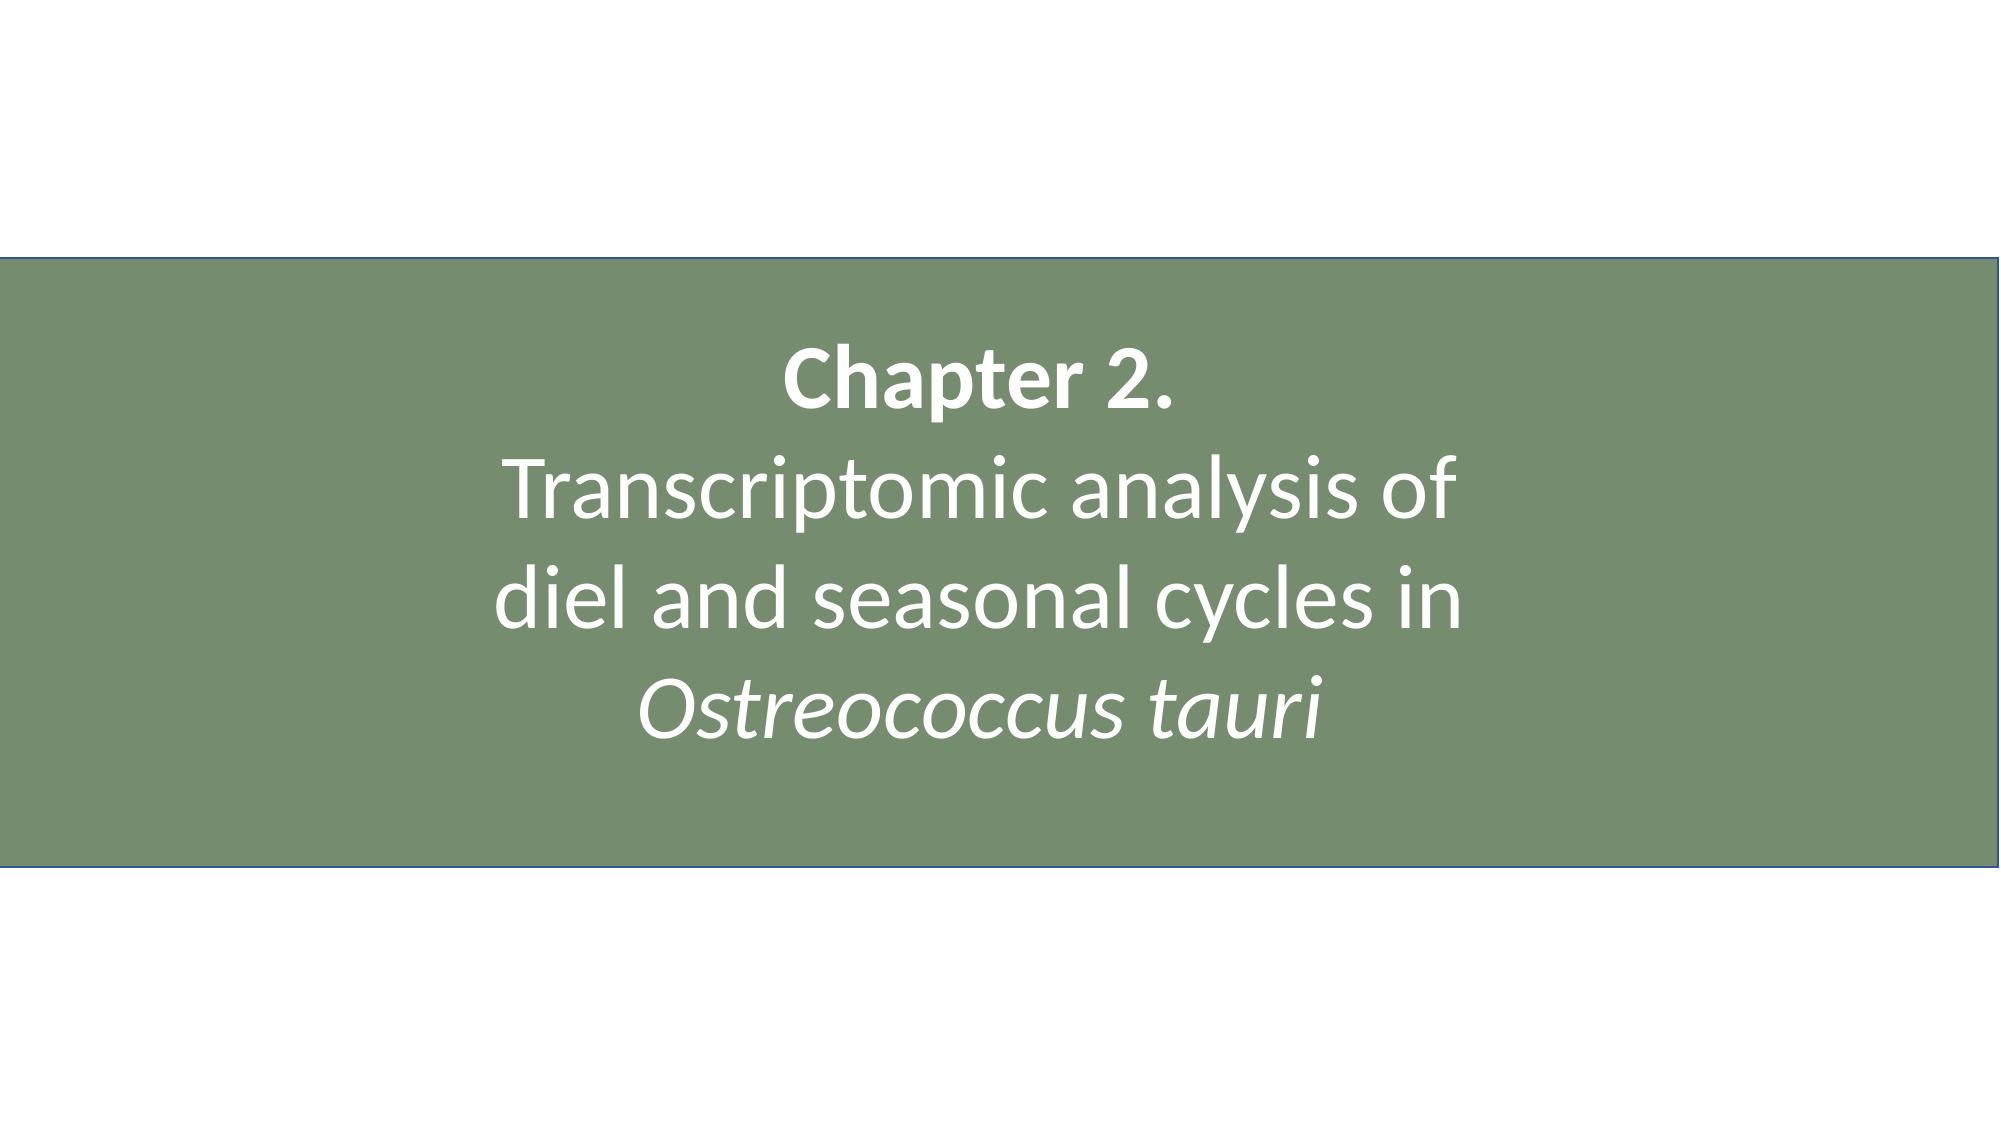

Chapter 2.
Transcriptomic analysis of diel and seasonal cycles in
Ostreococcus tauri